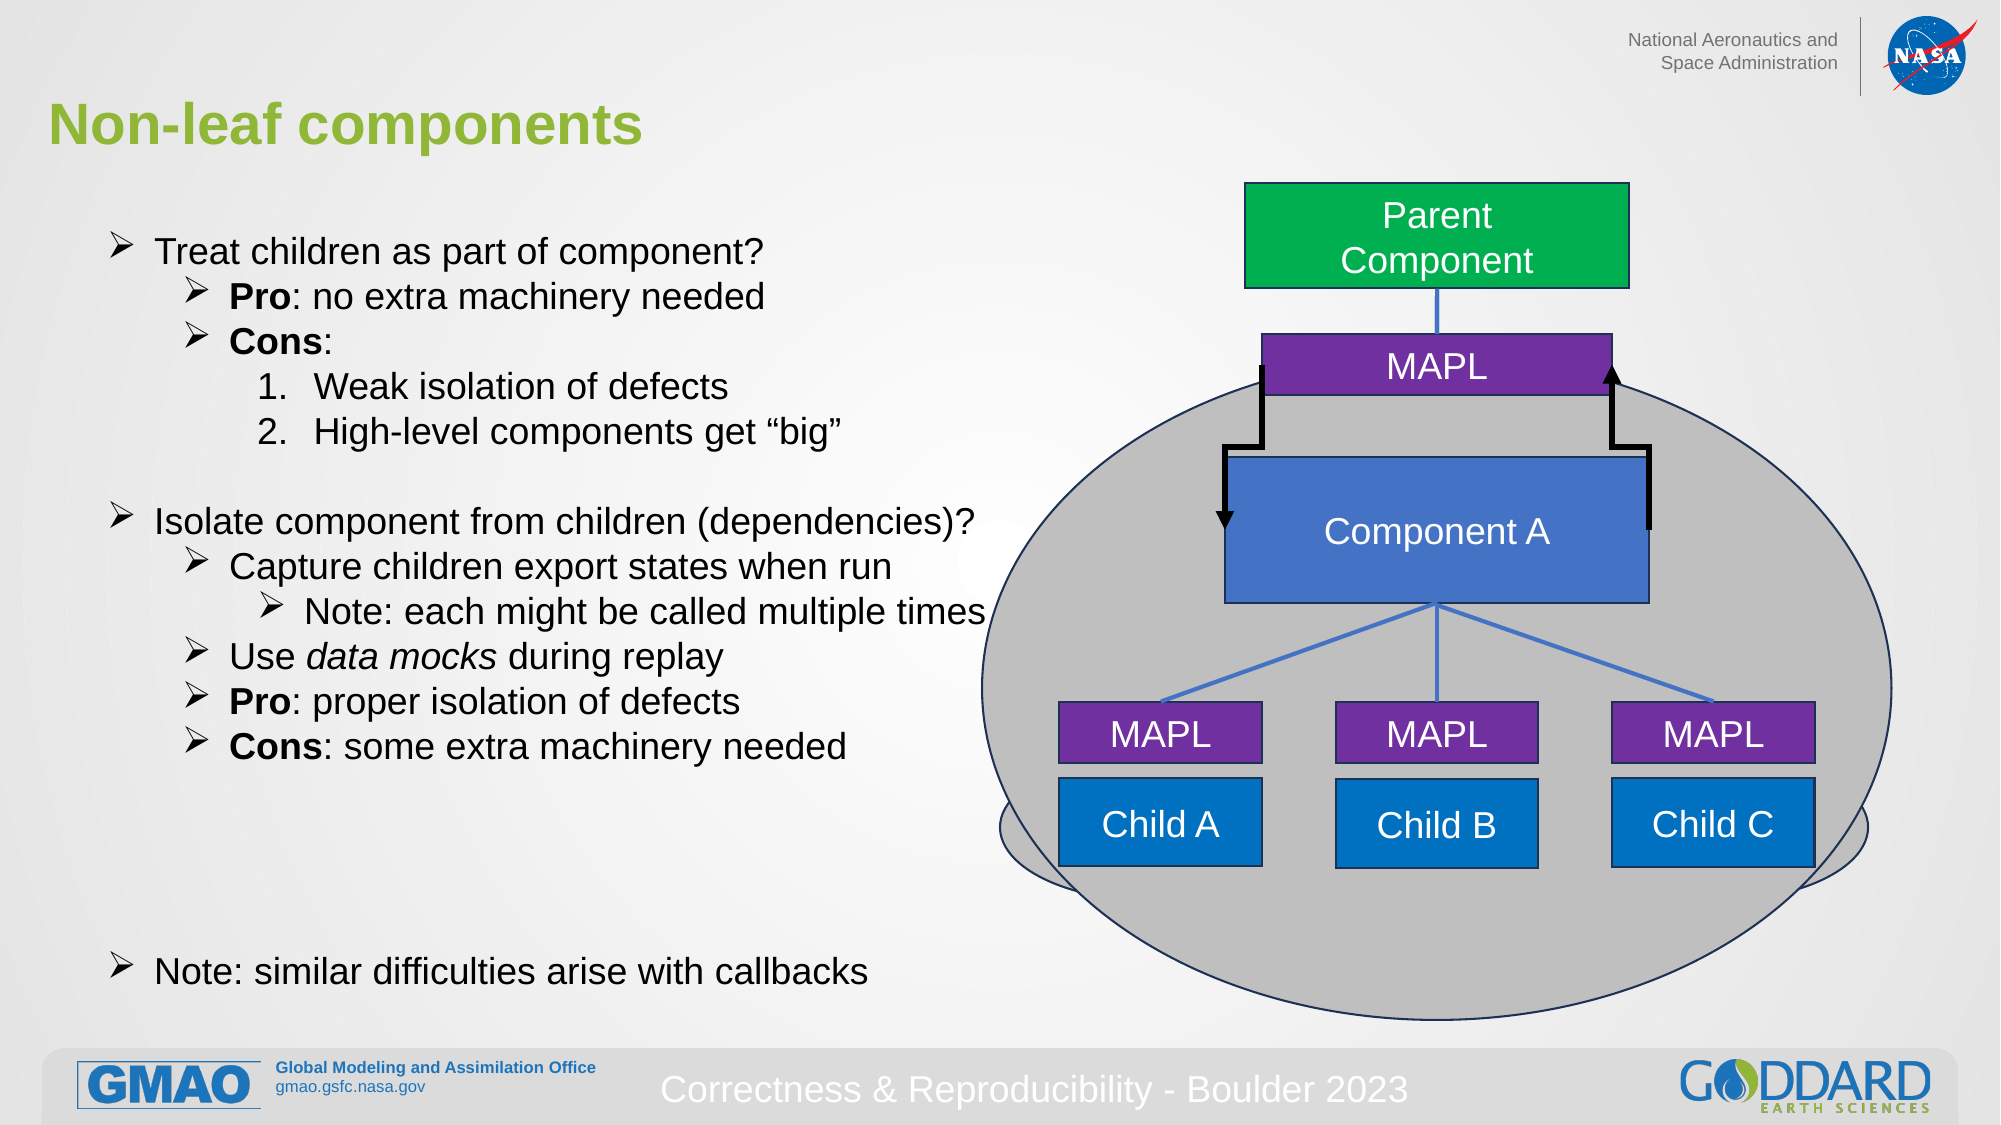

# Non-leaf components
Parent
Component
MAPL
Component A
MAPL
MAPL
MAPL
Child A
Child C
Child B

Parent
Component
MAPL

Component A
MAPL
MAPL
MAPL
Child A
Child C
Child B

Treat children as part of component?
Pro: no extra machinery needed
Cons:
Weak isolation of defects
High-level components get “big”

Isolate component from children (dependencies)?
Capture children export states when run
Note: each might be called multiple times
Use data mocks during replay
Pro: proper isolation of defects
Cons: some extra machinery needed

Note: similar difficulties arise with callbacks
Correctness & Reproducibility - Boulder 2023